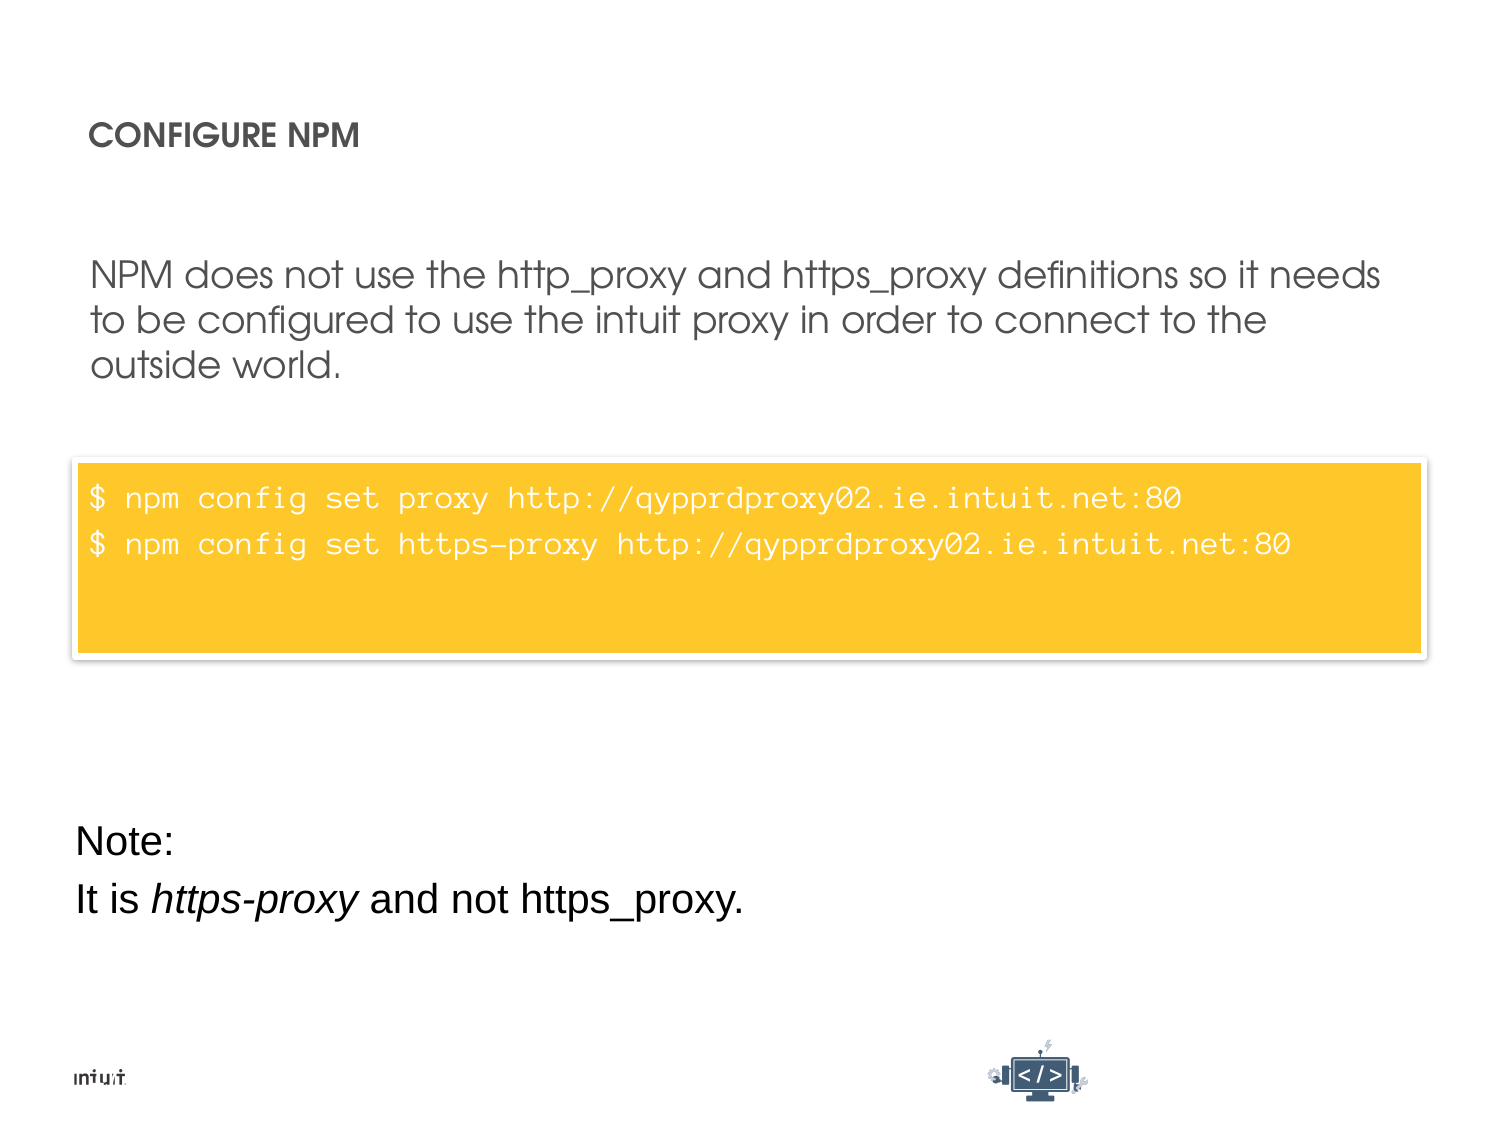

# Configure NPM
NPM does not use the http_proxy and https_proxy definitions so it needs to be configured to use the intuit proxy in order to connect to the outside world.

$ npm config set proxy http://qypprdproxy02.ie.intuit.net:80
$ npm config set https-proxy http://qypprdproxy02.ie.intuit.net:80

Note:
It is https-proxy and not https_proxy.

17